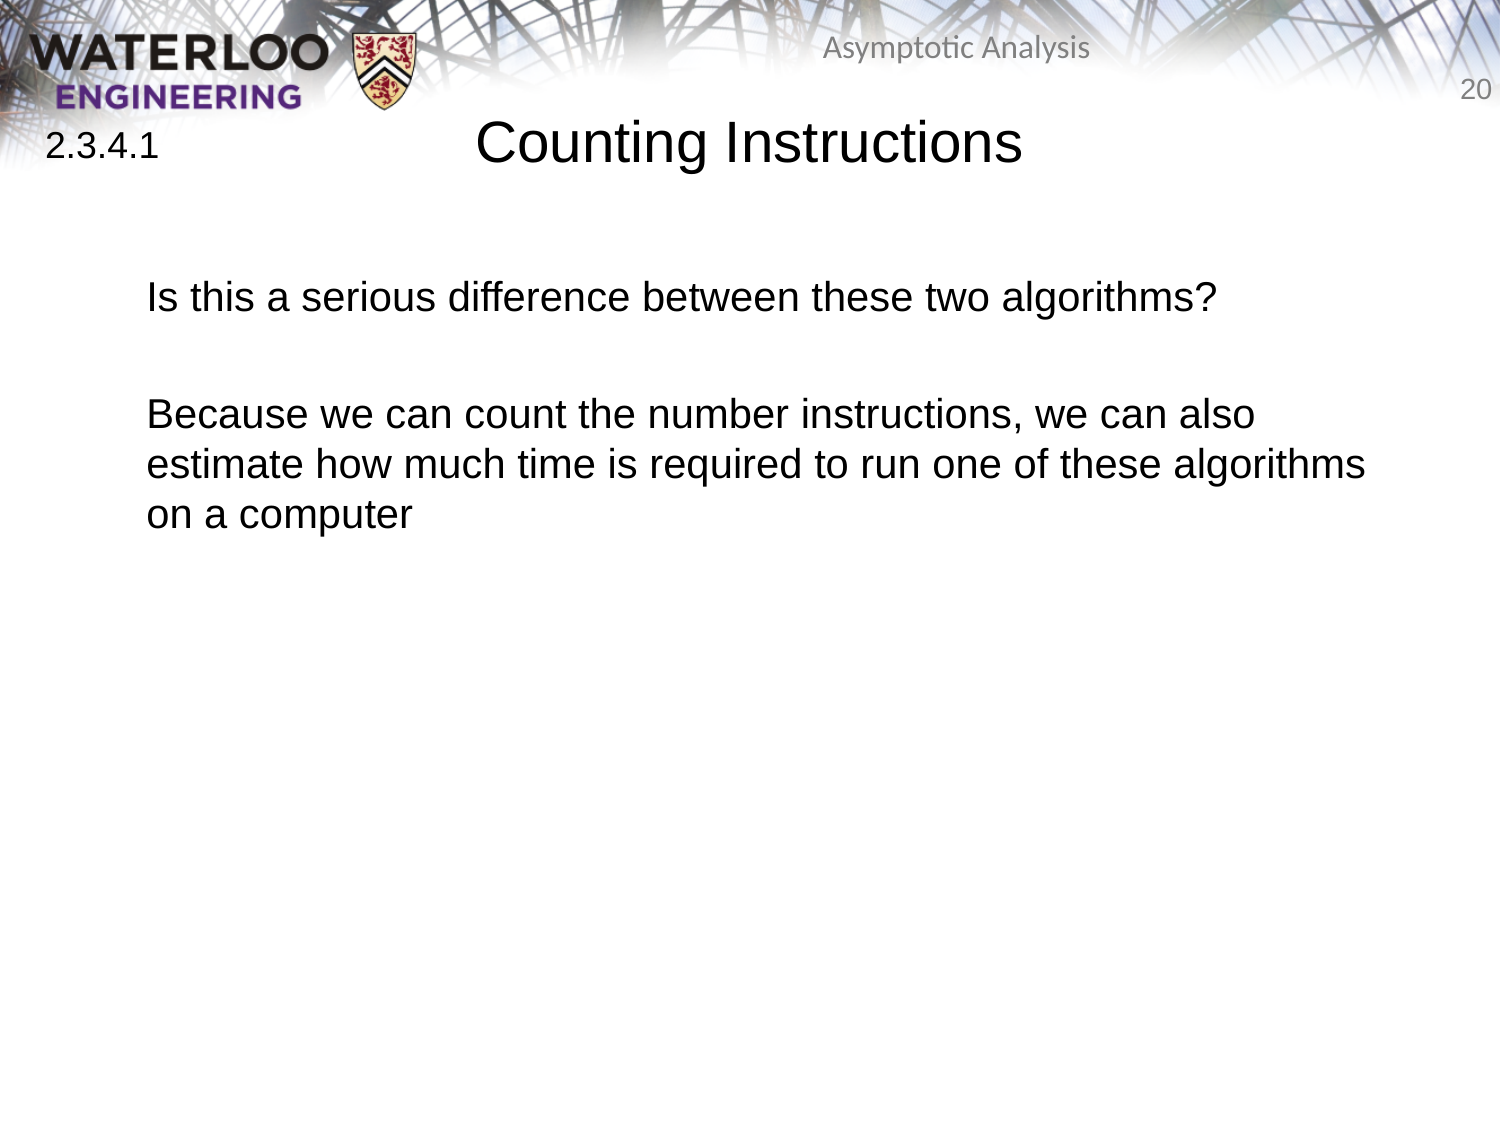

# Counting Instructions
2.3.4.1
	Is this a serious difference between these two algorithms?

	Because we can count the number instructions, we can also estimate how much time is required to run one of these algorithms on a computer